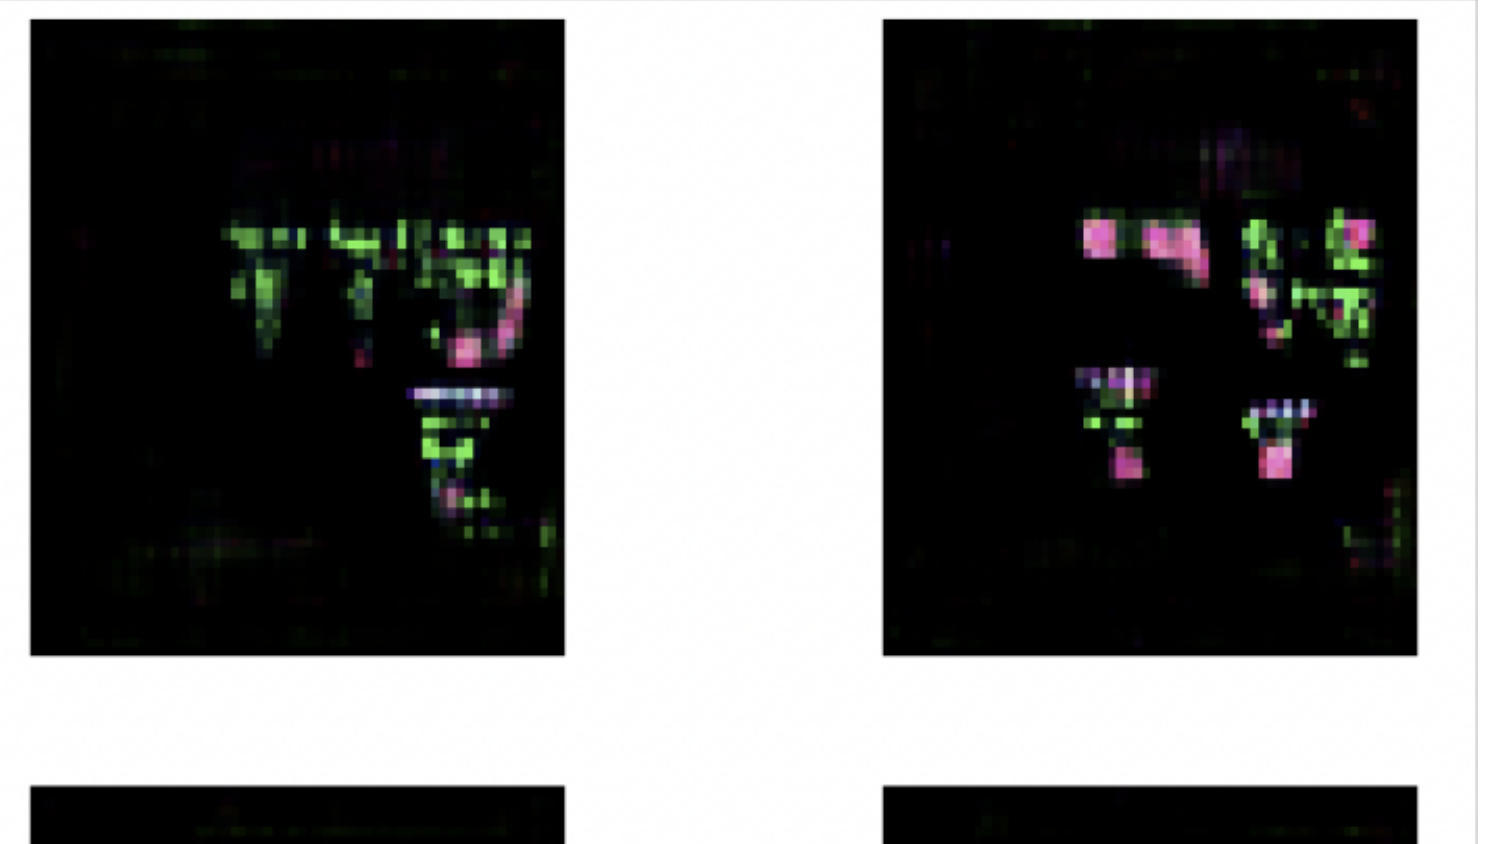

# 2. Allgemeine Vorgehensweise
4. Conture Detector
Liest aus generierten Bildern der trainierten GAN-Modelle einzelne Konturen aus
Klasse conture_detector.py
Koordinaten werden ermittelt und an XML-Generator übergeben